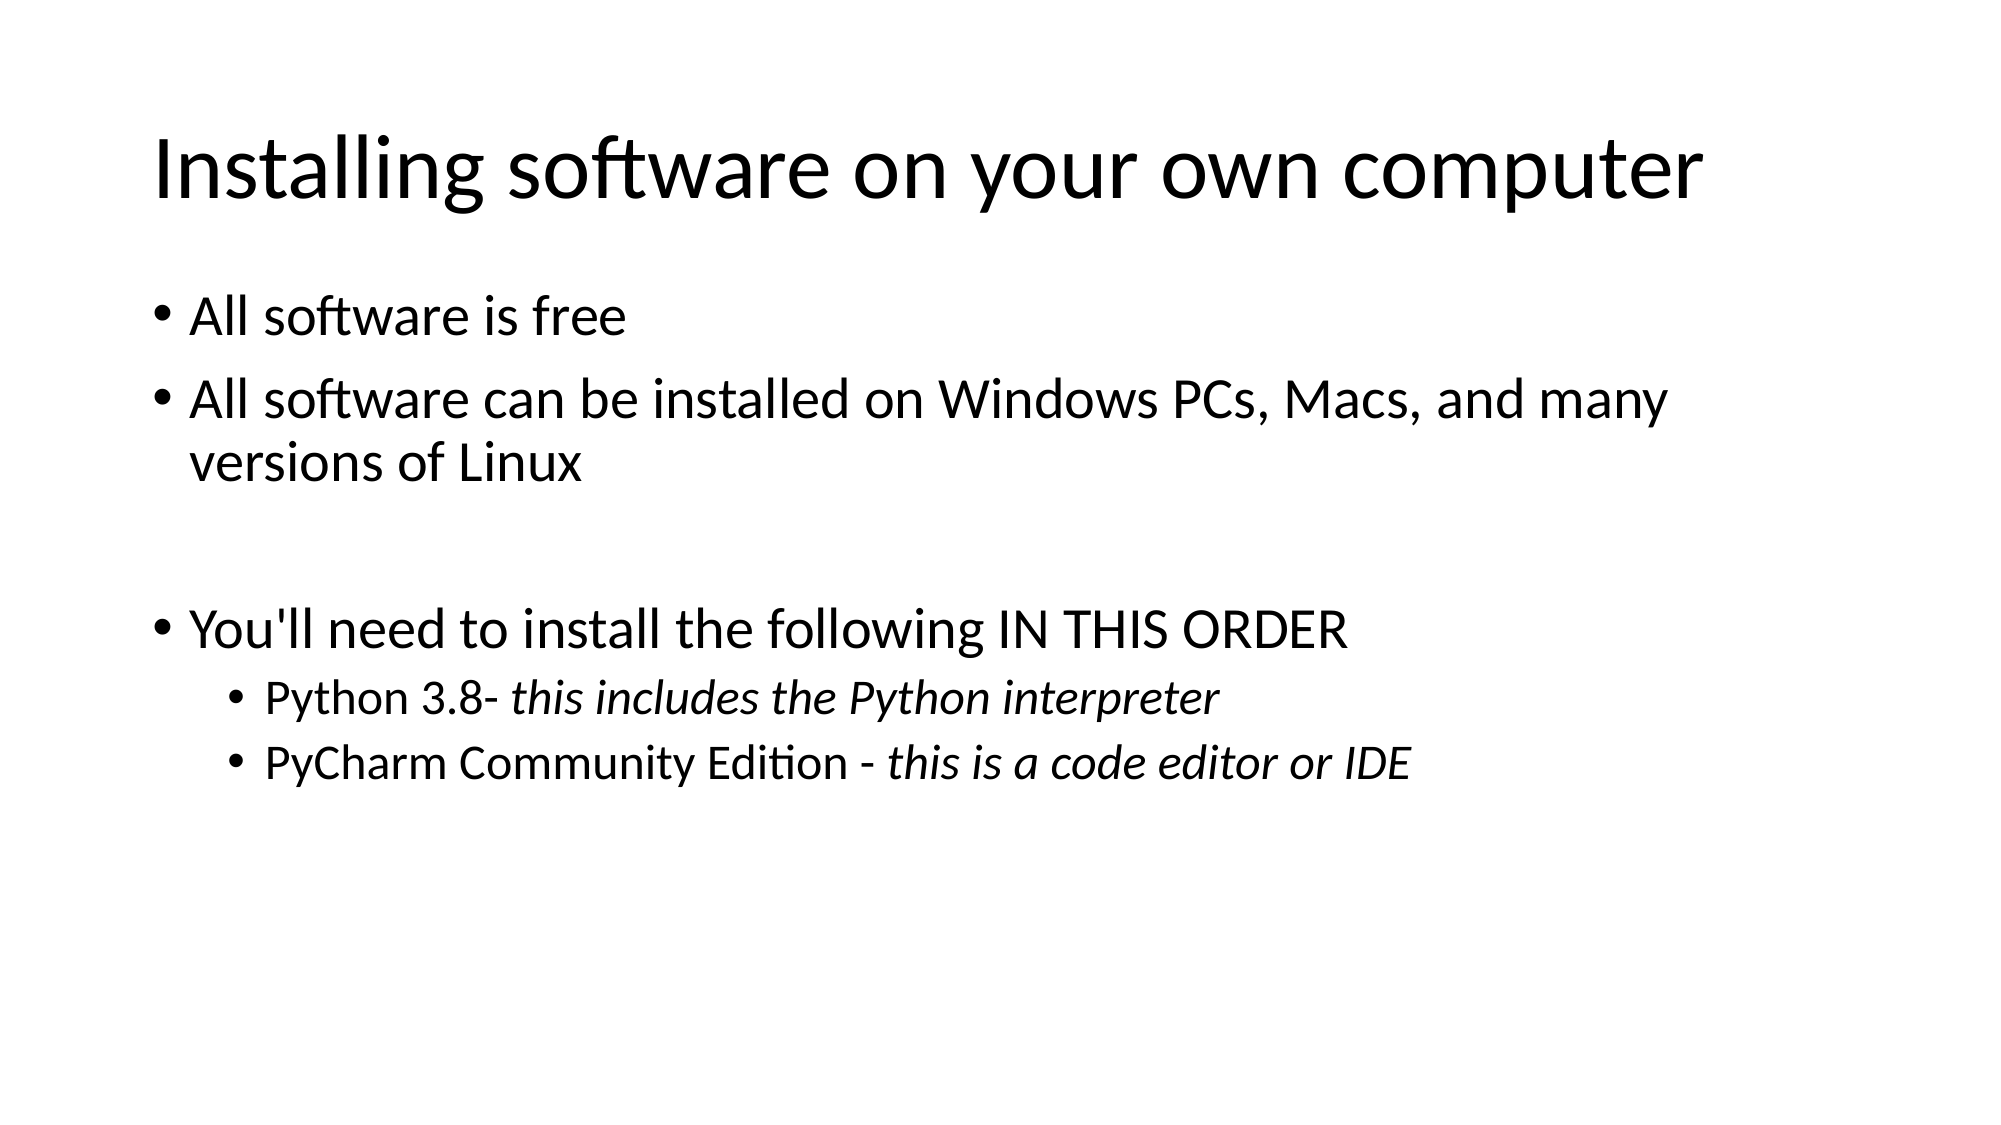

# Installing software on your own computer
All software is free
All software can be installed on Windows PCs, Macs, and many versions of Linux

You'll need to install the following IN THIS ORDER
Python 3.8- this includes the Python interpreter
PyCharm Community Edition - this is a code editor or IDE